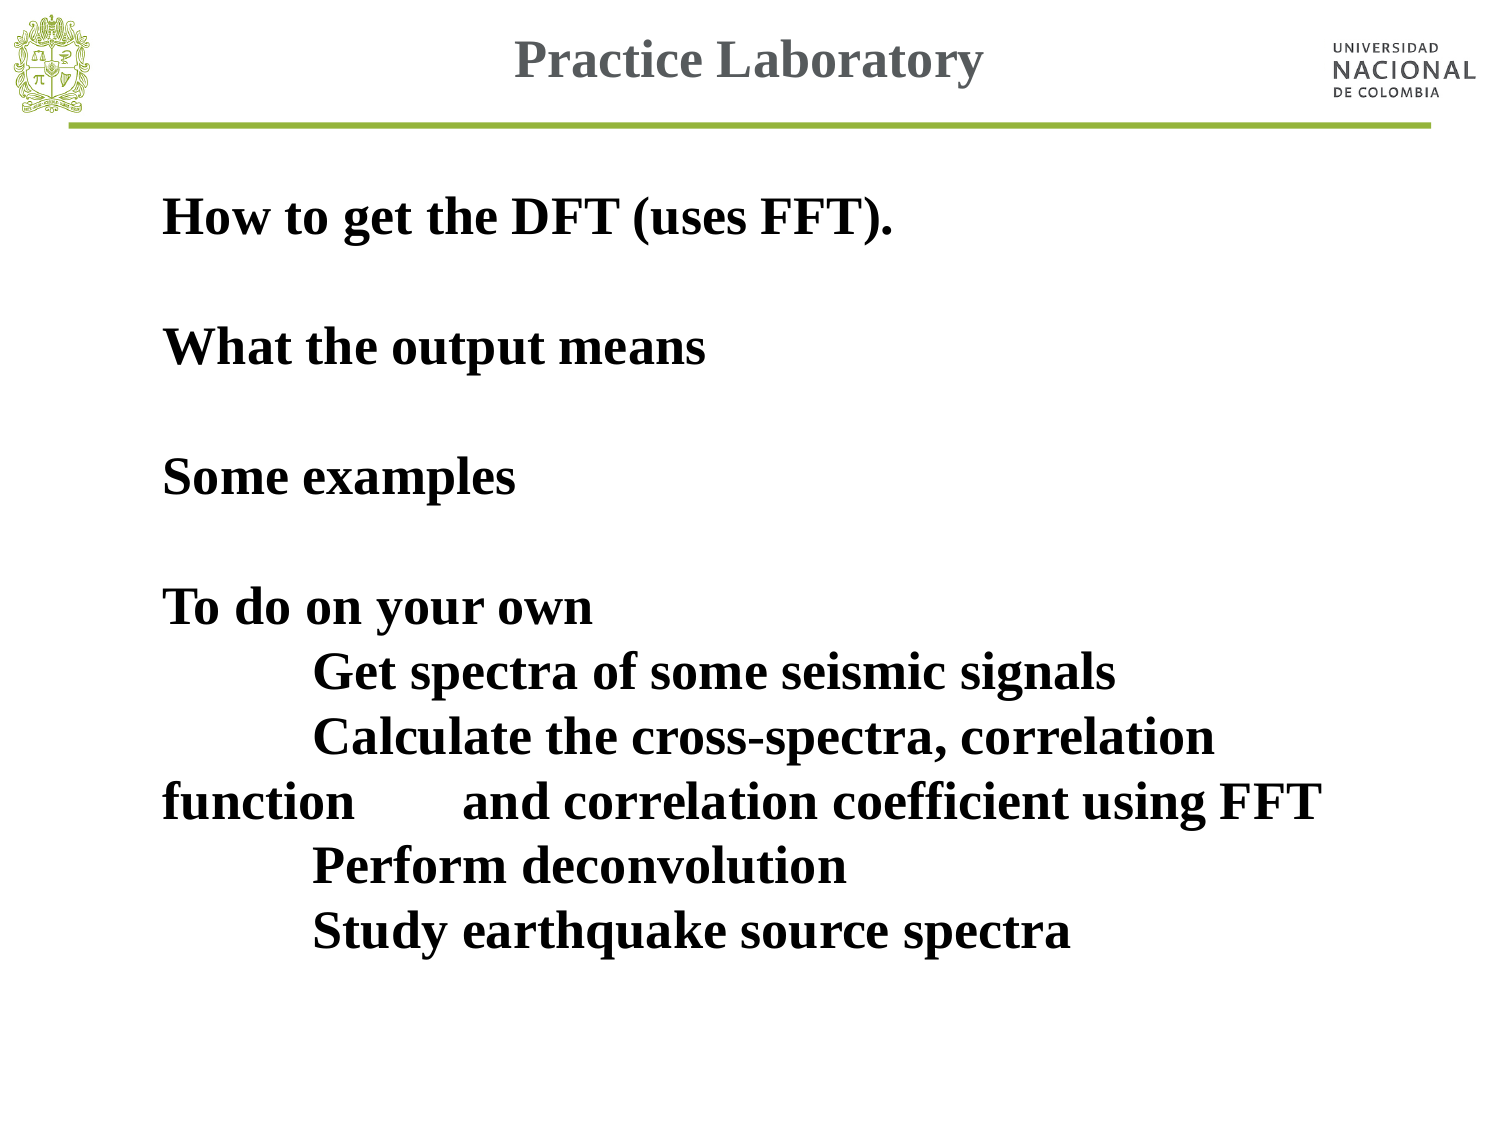

# Practice Laboratory
How to get the DFT (uses FFT).

What the output means

Some examples

To do on your own
	Get spectra of some seismic signals
	Calculate the cross-spectra, correlation function 	and correlation coefficient using FFT
	Perform deconvolution
	Study earthquake source spectra